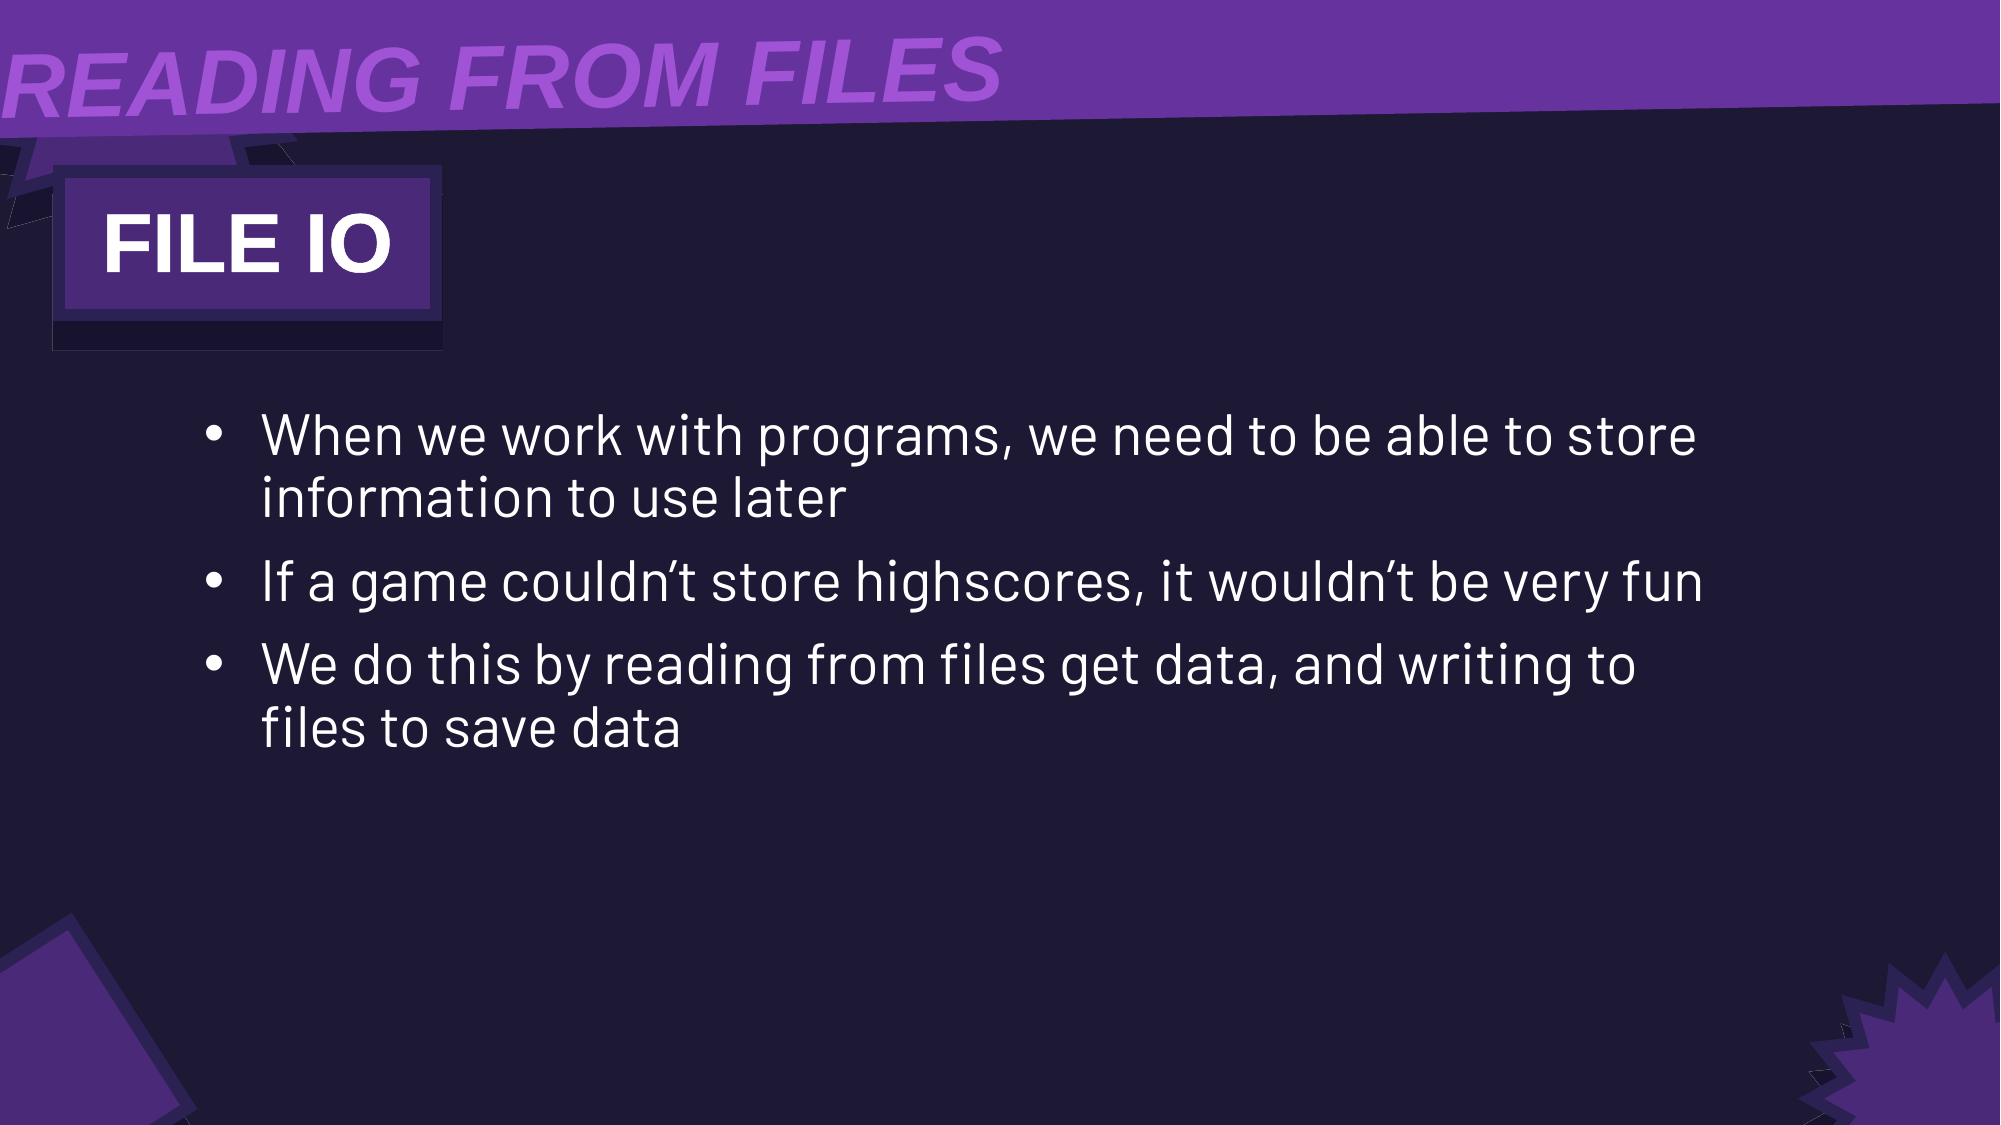

READING FROM FILES

FILE IO
When we work with programs, we need to be able to store information to use later
If a game couldn’t store highscores, it wouldn’t be very fun
We do this by reading from files get data, and writing to files to save data